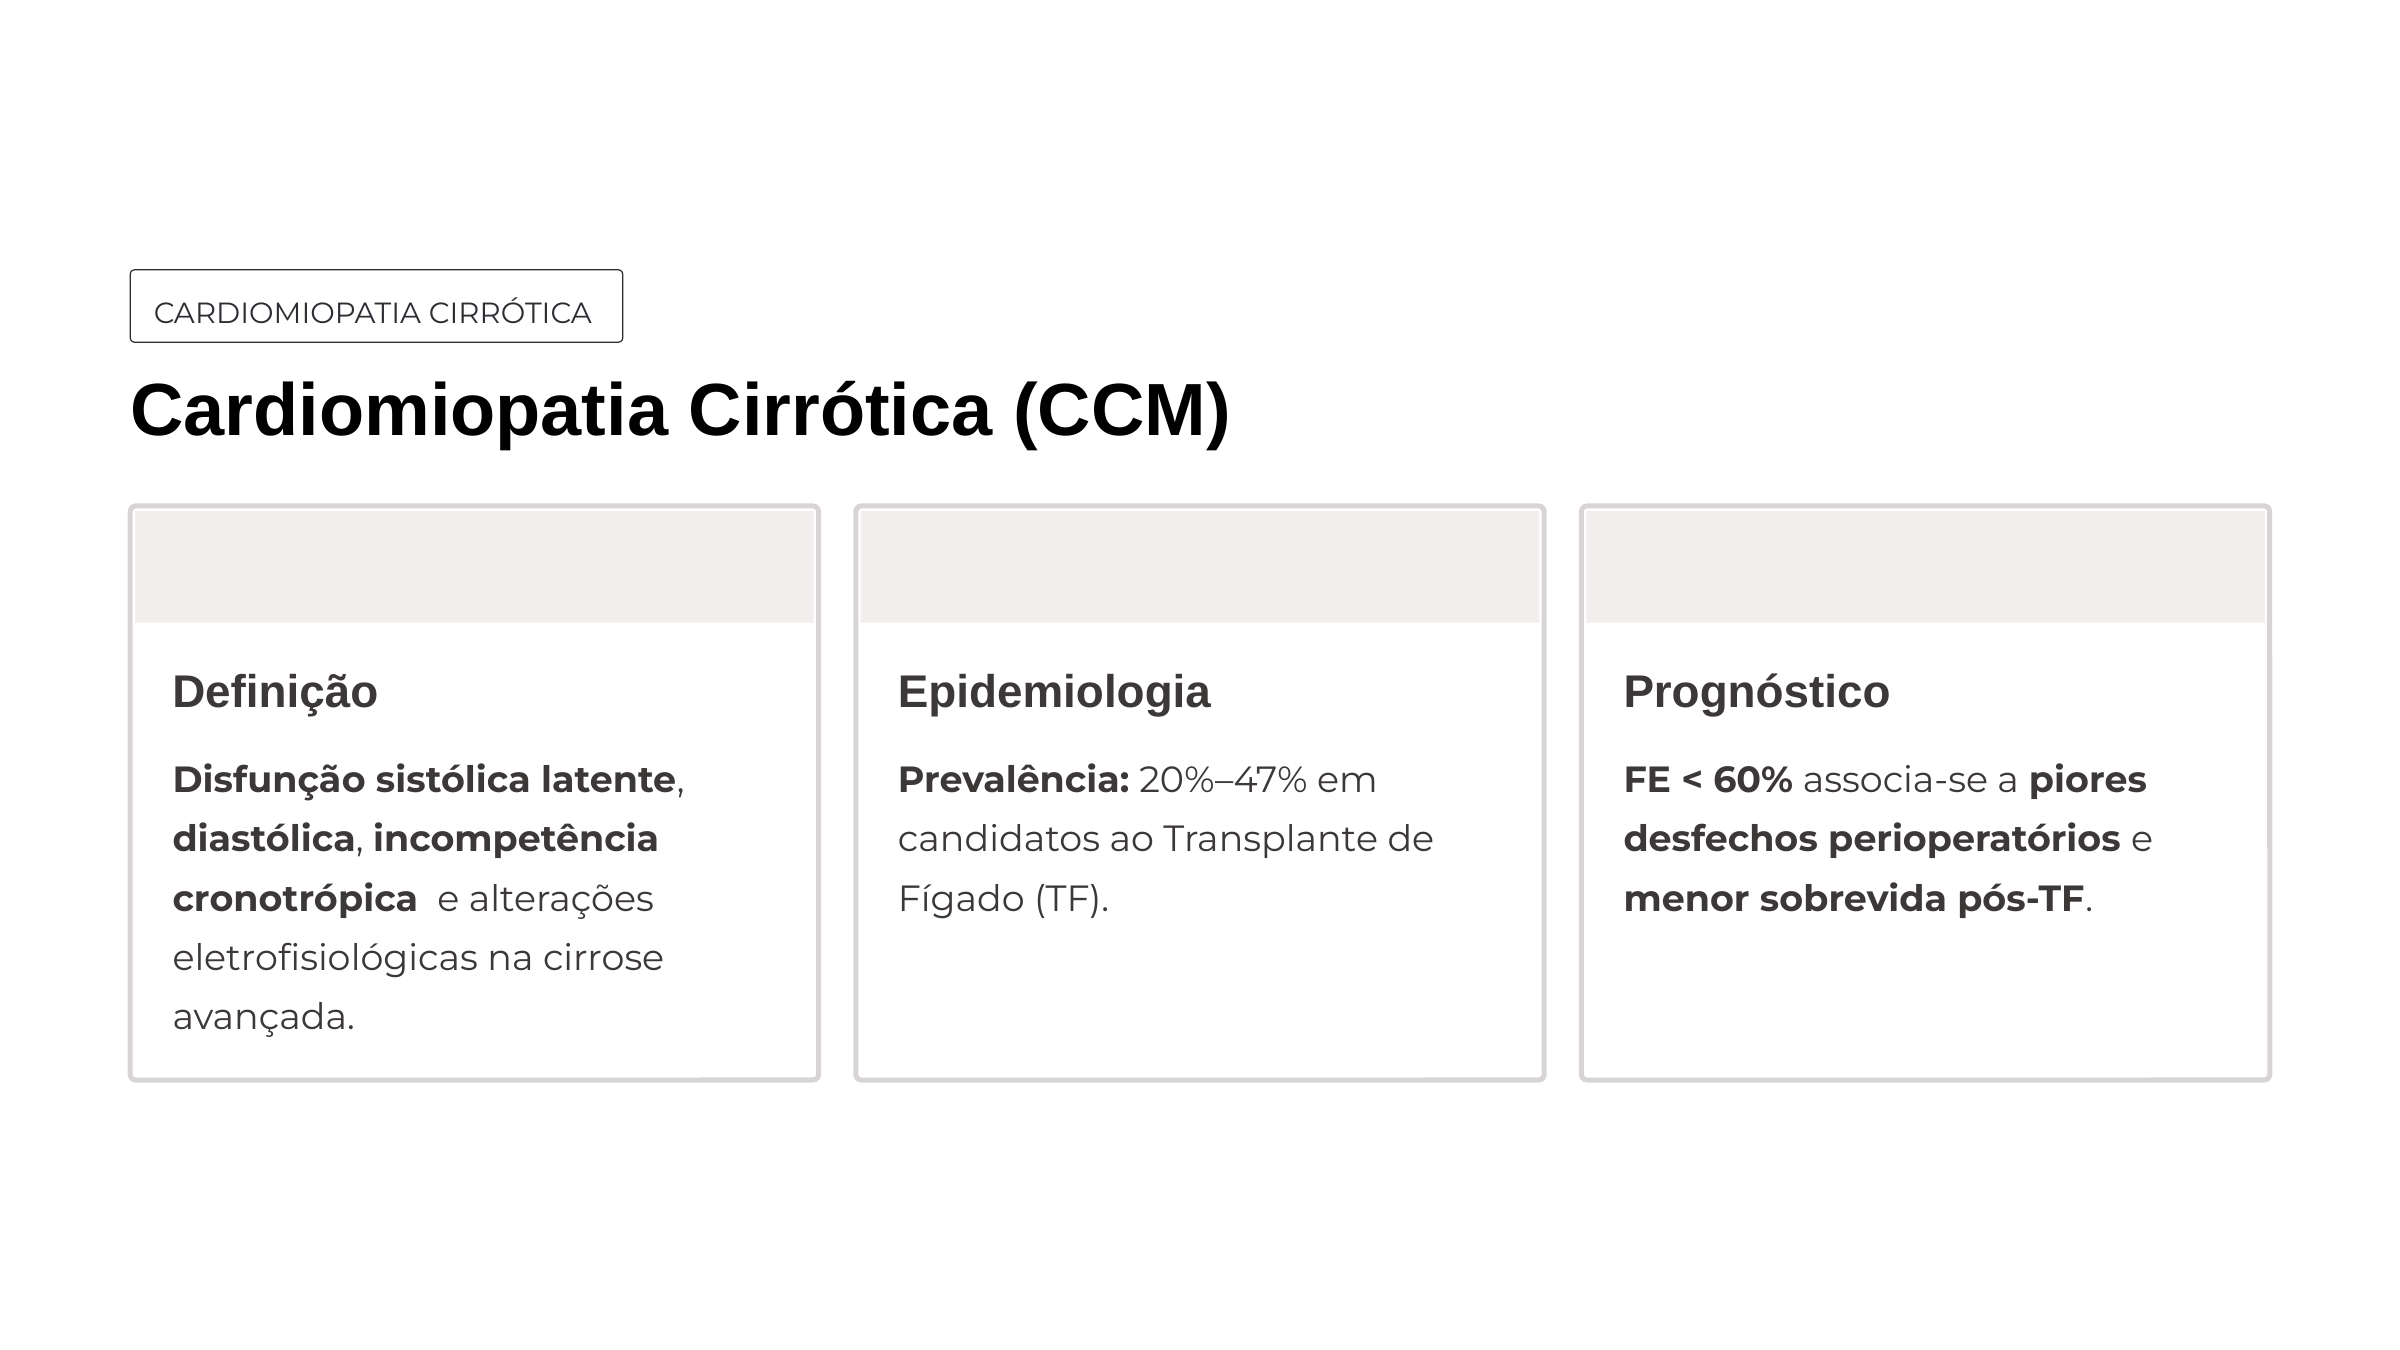

CARDIOMIOPATIA CIRRÓTICA
Cardiomiopatia Cirrótica (CCM)

Definição
Epidemiologia
Prognóstico
Disfunção sistólica latente, diastólica, incompetência cronotrópica  e alterações eletrofisiológicas na cirrose avançada.
Prevalência: 20%–47% em candidatos ao Transplante de Fígado (TF).
FE < 60% associa-se a piores desfechos perioperatórios e menor sobrevida pós-TF.